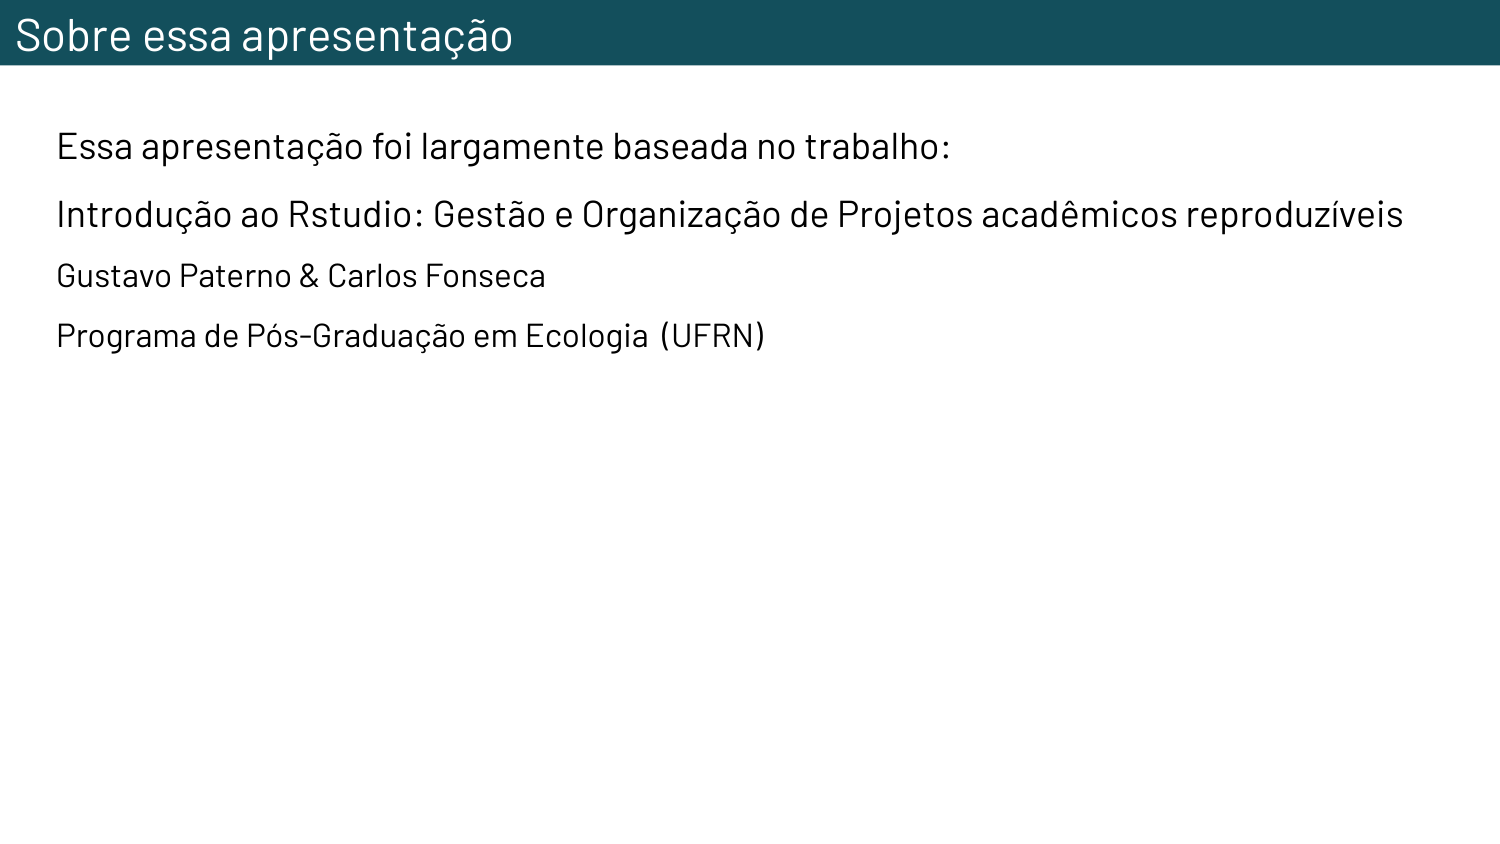

Sobre essa apresentação
Essa apresentação foi largamente baseada no trabalho:
Introdução ao Rstudio: Gestão e Organização de Projetos acadêmicos reproduzíveis
Gustavo Paterno & Carlos Fonseca
Programa de Pós-Graduação em Ecologia  (UFRN)